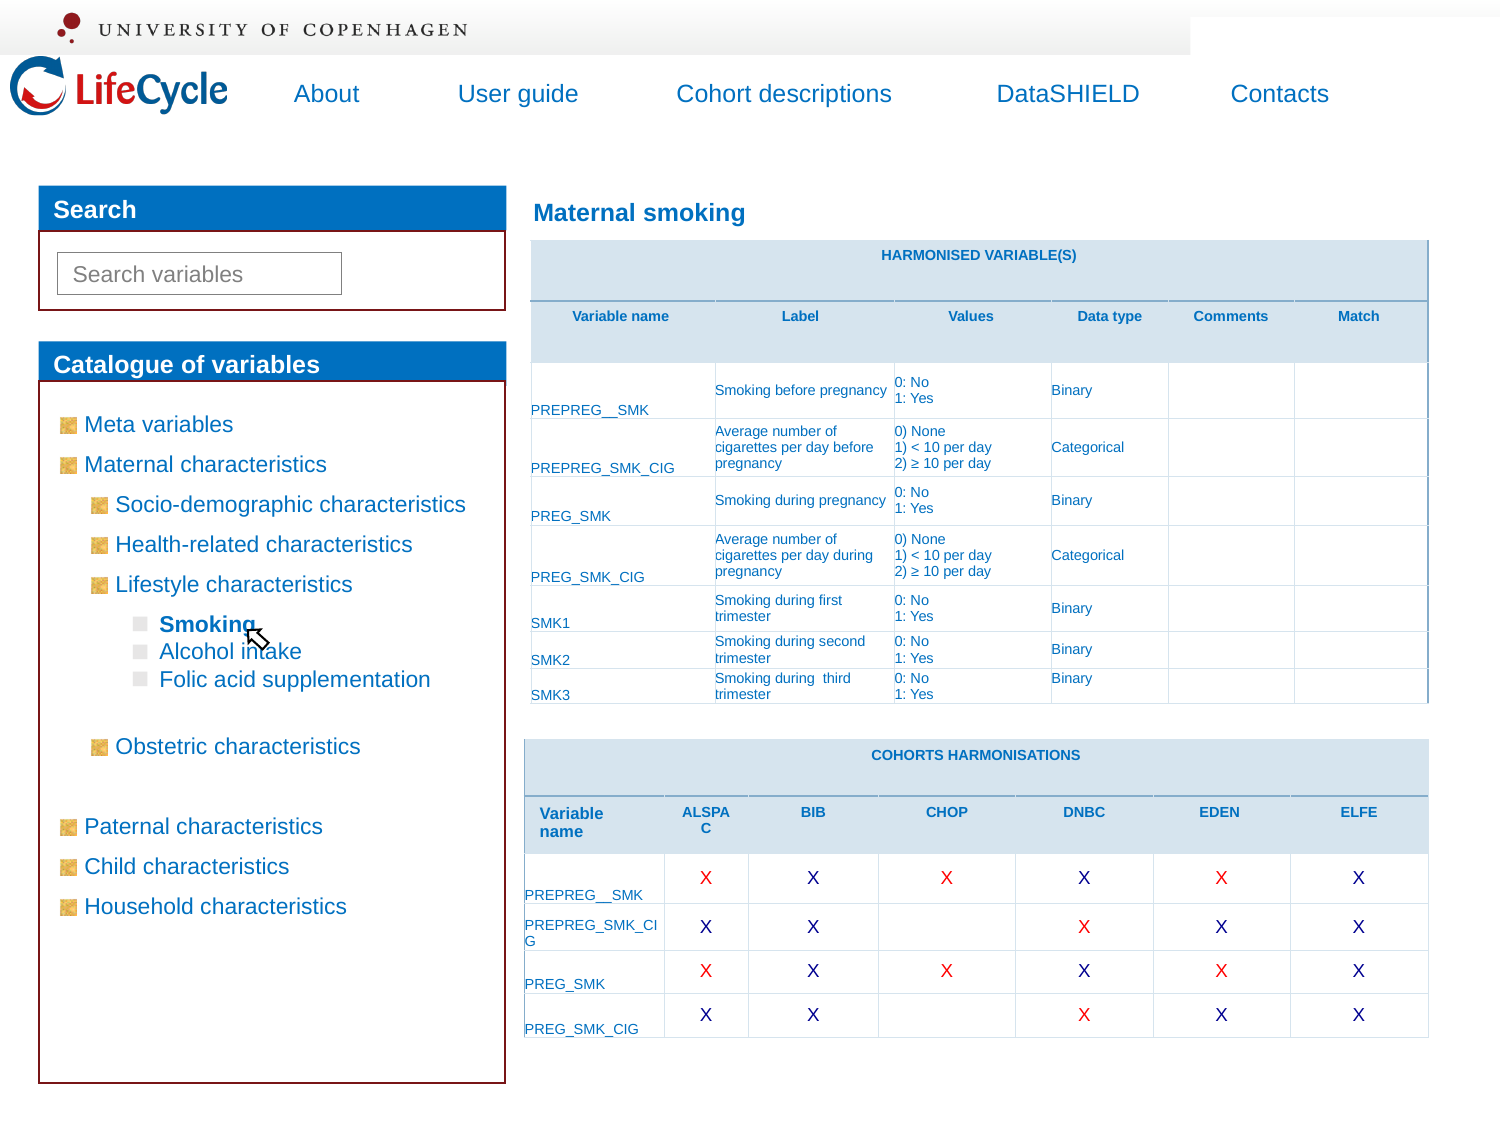

Search

Search variables
Maternal smoking
| HARMONISED VARIABLE(S) |  |  |  |  |  |
| --- | --- | --- | --- | --- | --- |
| Variable name | Label | Values | Data type | Comments | Match |
| PREPREG\_\_SMK | Smoking before pregnancy | 0: No 1: Yes | Binary |  |  |
| PREPREG\_SMK\_CIG | Average number of cigarettes per day before pregnancy | 0) None 1) < 10 per day 2) ≥ 10 per day | Categorical |  |  |
| PREG\_SMK | Smoking during pregnancy | 0: No 1: Yes | Binary |  |  |
| PREG\_SMK\_CIG | Average number of cigarettes per day during pregnancy | 0) None 1) < 10 per day 2) ≥ 10 per day | Categorical |  |  |
| SMK1 | Smoking during first trimester | 0: No 1: Yes | Binary |  |  |
| SMK2 | Smoking during second trimester | 0: No 1: Yes | Binary |  |  |
| SMK3 | Smoking during third trimester | 0: No 1: Yes | Binary |  |  |
Catalogue of variables

Meta variables
Maternal characteristics
Socio-demographic characteristics
Health-related characteristics
Lifestyle characteristics
Smoking
Alcohol intake
Folic acid supplementation

Obstetric characteristics

Paternal characteristics
Child characteristics
Household characteristics

| COHORTS HARMONISATIONS |  |  |  |  |  |  |
| --- | --- | --- | --- | --- | --- | --- |
| Variable name | ALSPAC | BIB | CHOP | DNBC | EDEN | ELFE |
| PREPREG\_\_SMK | X | X | X | X | X | X |
| PREPREG\_SMK\_CIG | X | X |  | X | X | X |
| PREG\_SMK | X | X | X | X | X | X |
| PREG\_SMK\_CIG | X | X |  | X | X | X |